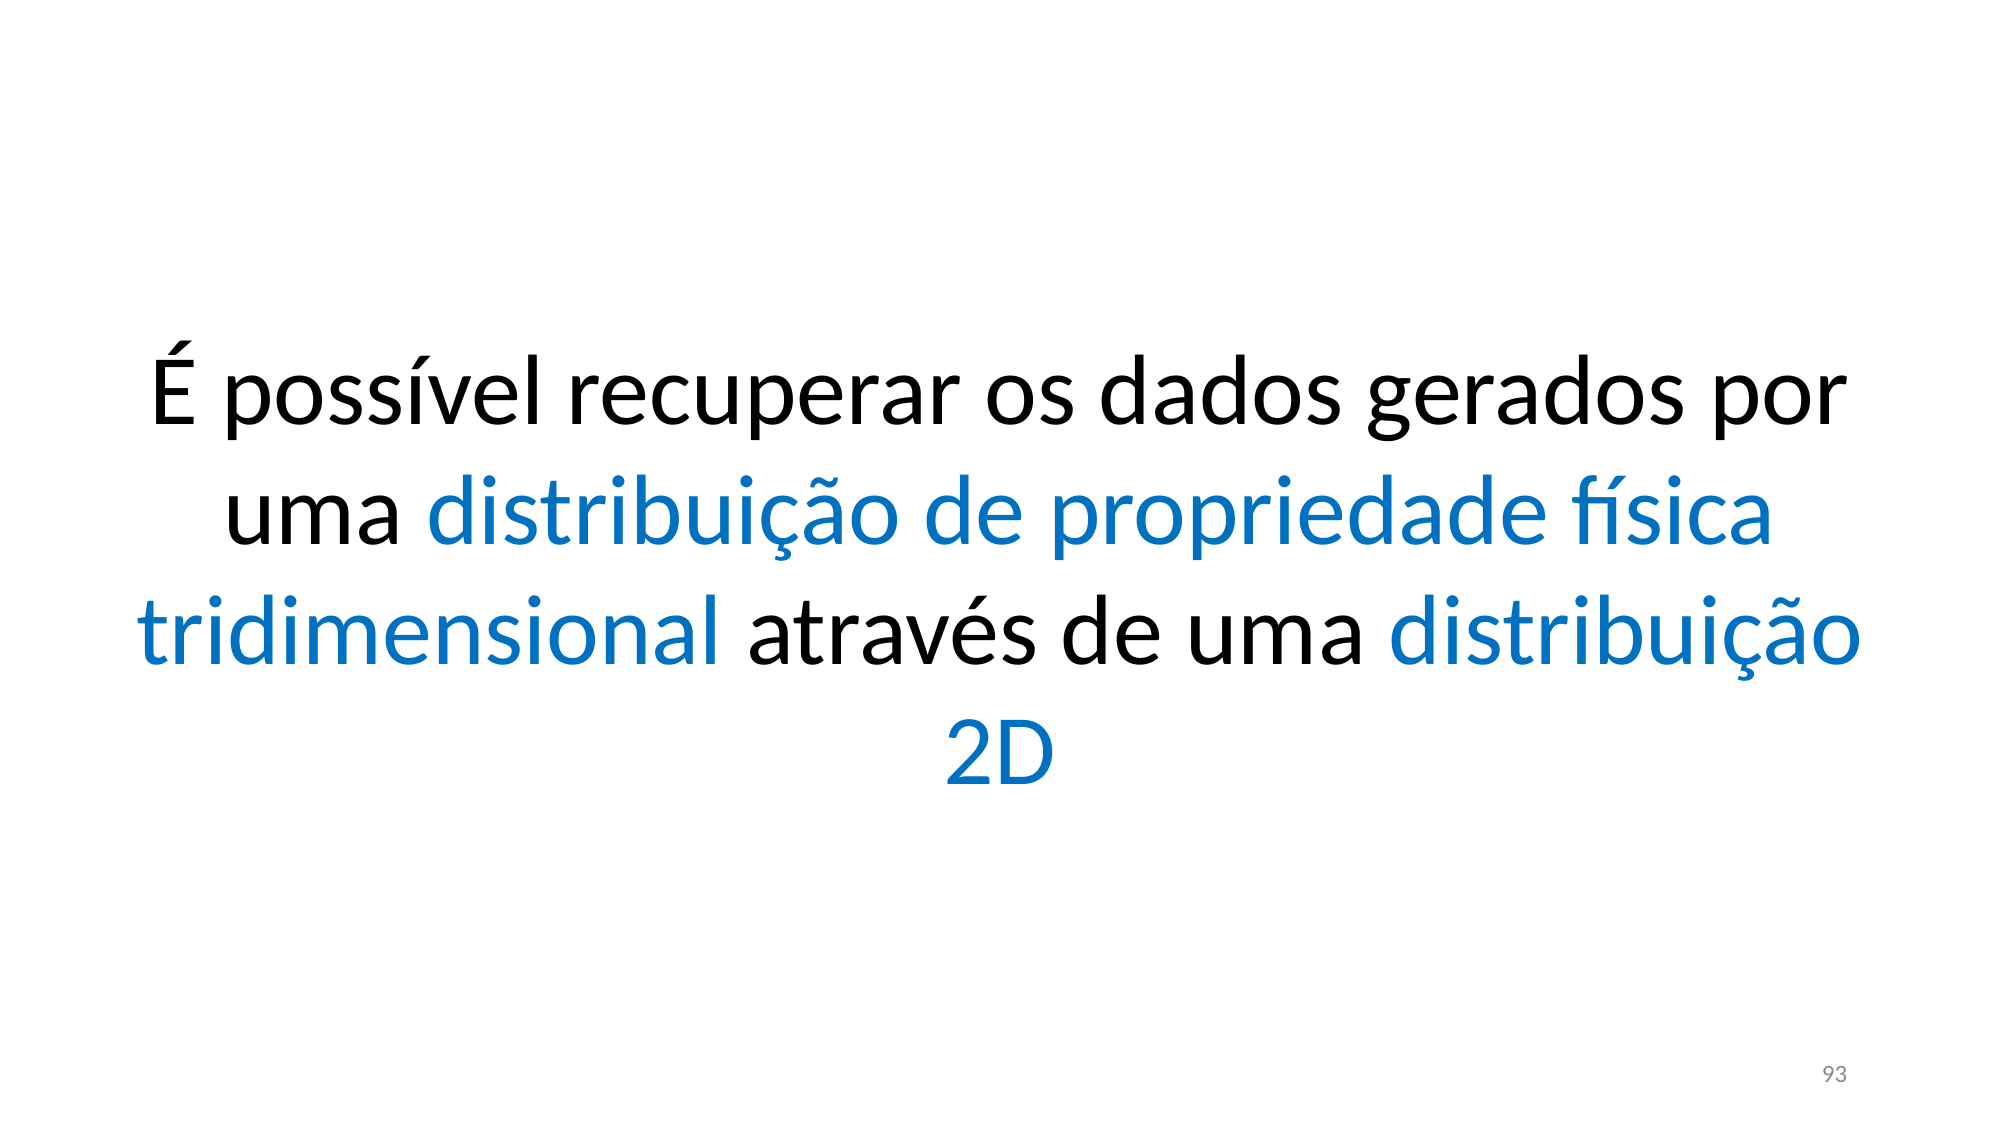

É possível recuperar os dados gerados por uma distribuição de propriedade física tridimensional através de uma distribuição 2D
93